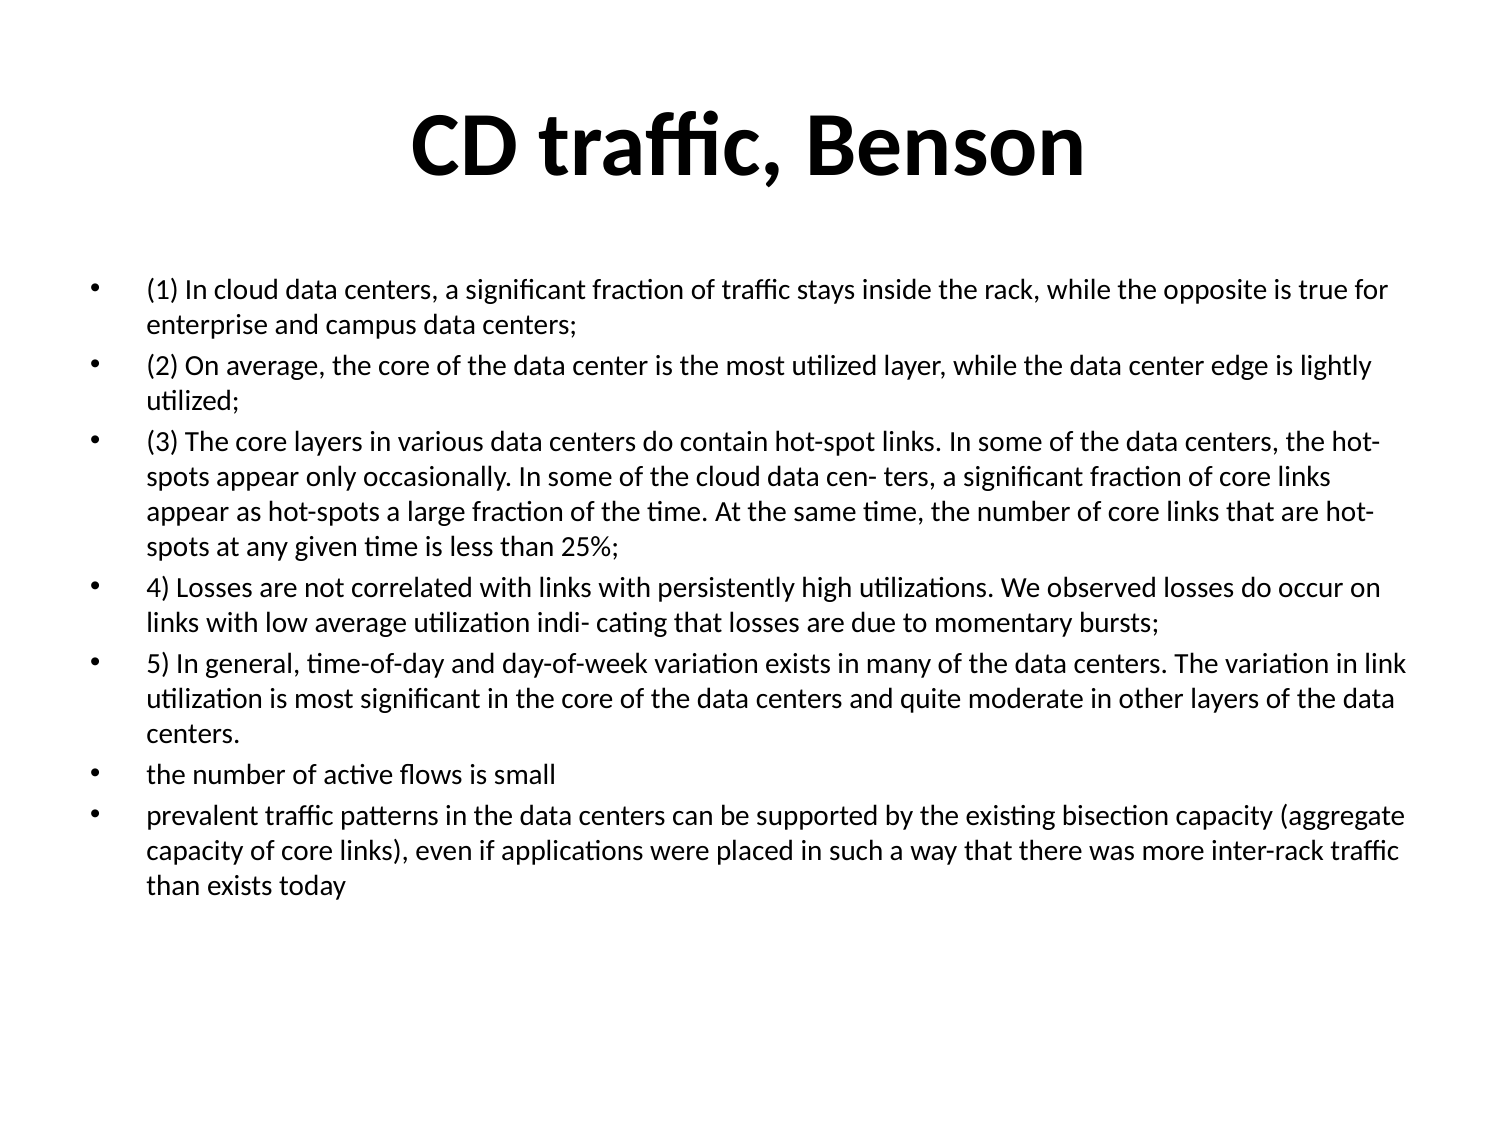

# CD traffic, Benson
(1) In cloud data centers, a significant fraction of traffic stays inside the rack, while the opposite is true for enterprise and campus data centers;
(2) On average, the core of the data center is the most utilized layer, while the data center edge is lightly utilized;
(3) The core layers in various data centers do contain hot-spot links. In some of the data centers, the hot-spots appear only occasionally. In some of the cloud data cen- ters, a significant fraction of core links appear as hot-spots a large fraction of the time. At the same time, the number of core links that are hot-spots at any given time is less than 25%;
4) Losses are not correlated with links with persistently high utilizations. We observed losses do occur on links with low average utilization indi- cating that losses are due to momentary bursts;
5) In general, time-of-day and day-of-week variation exists in many of the data centers. The variation in link utilization is most significant in the core of the data centers and quite moderate in other layers of the data centers.
the number of active flows is small
prevalent traffic patterns in the data centers can be supported by the existing bisection capacity (aggregate capacity of core links), even if applications were placed in such a way that there was more inter-rack traffic than exists today